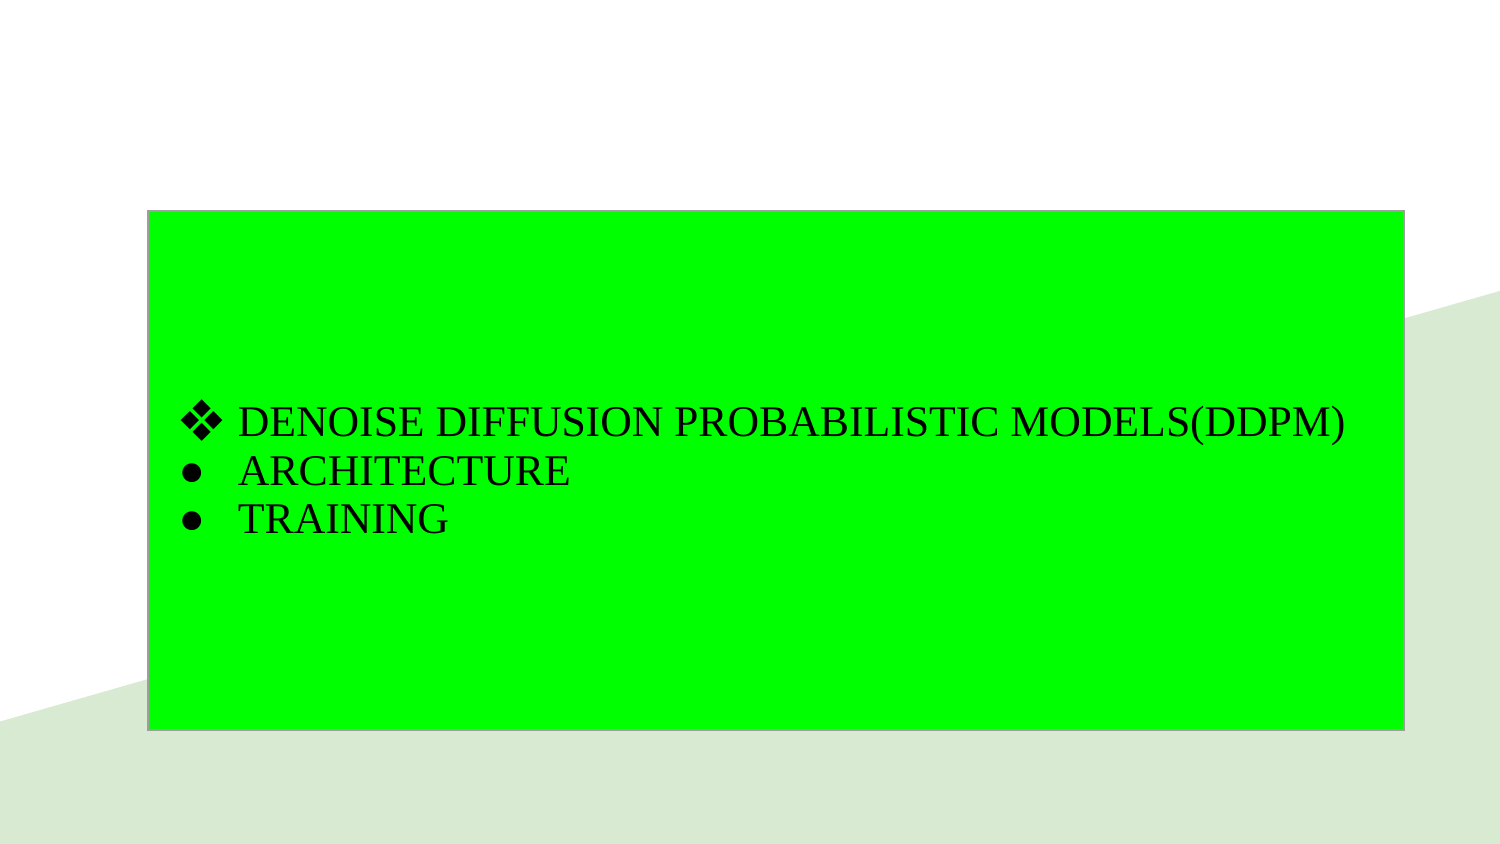

| DENOISE DIFFUSION PROBABILISTIC MODELS(DDPM) ARCHITECTURE TRAINING |
| --- |